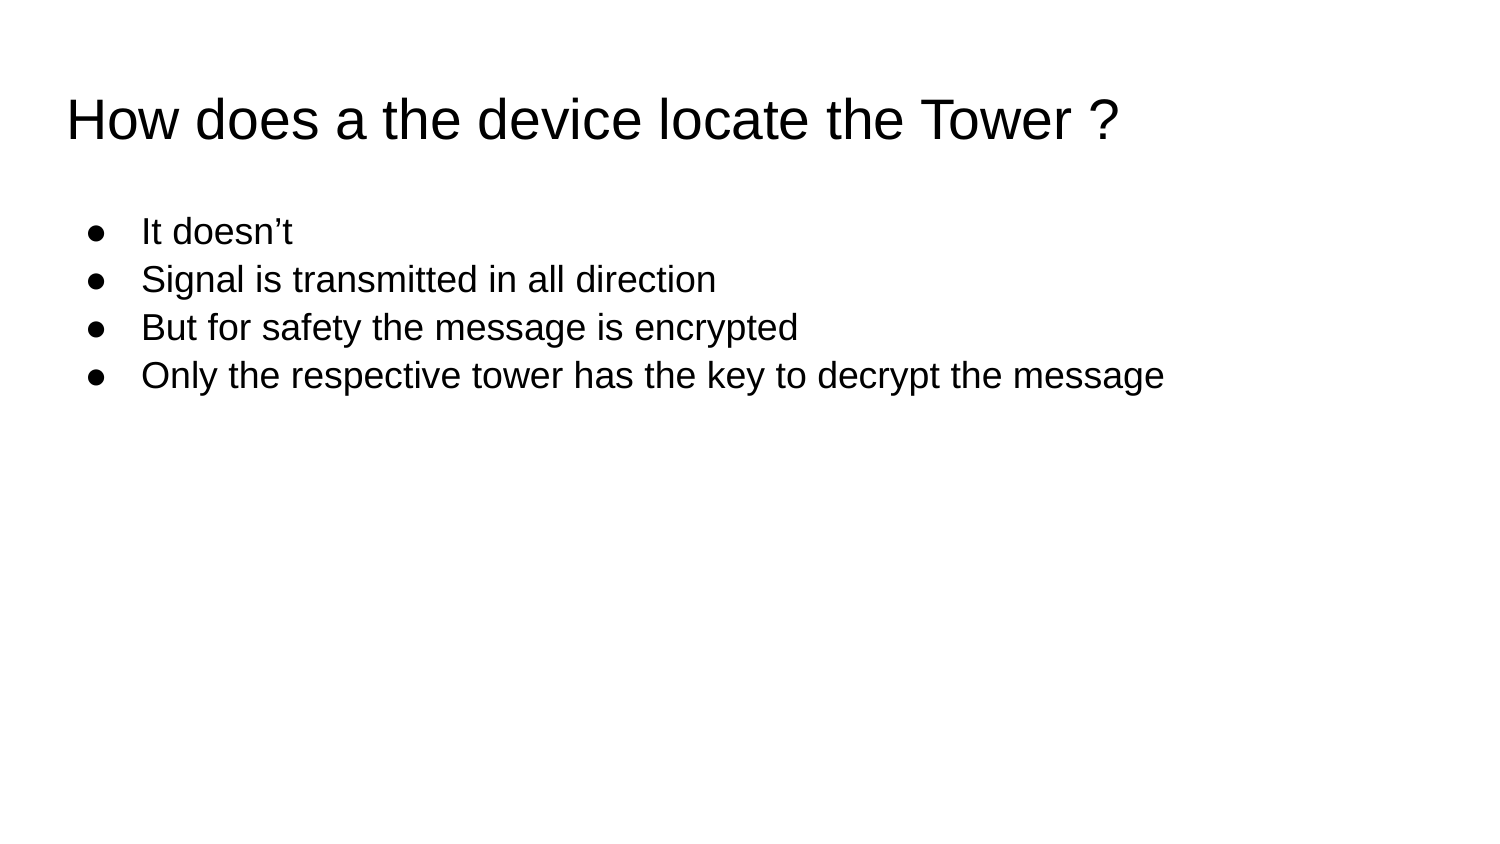

# How does a the device locate the Tower ?
It doesn’t
Signal is transmitted in all direction
But for safety the message is encrypted
Only the respective tower has the key to decrypt the message